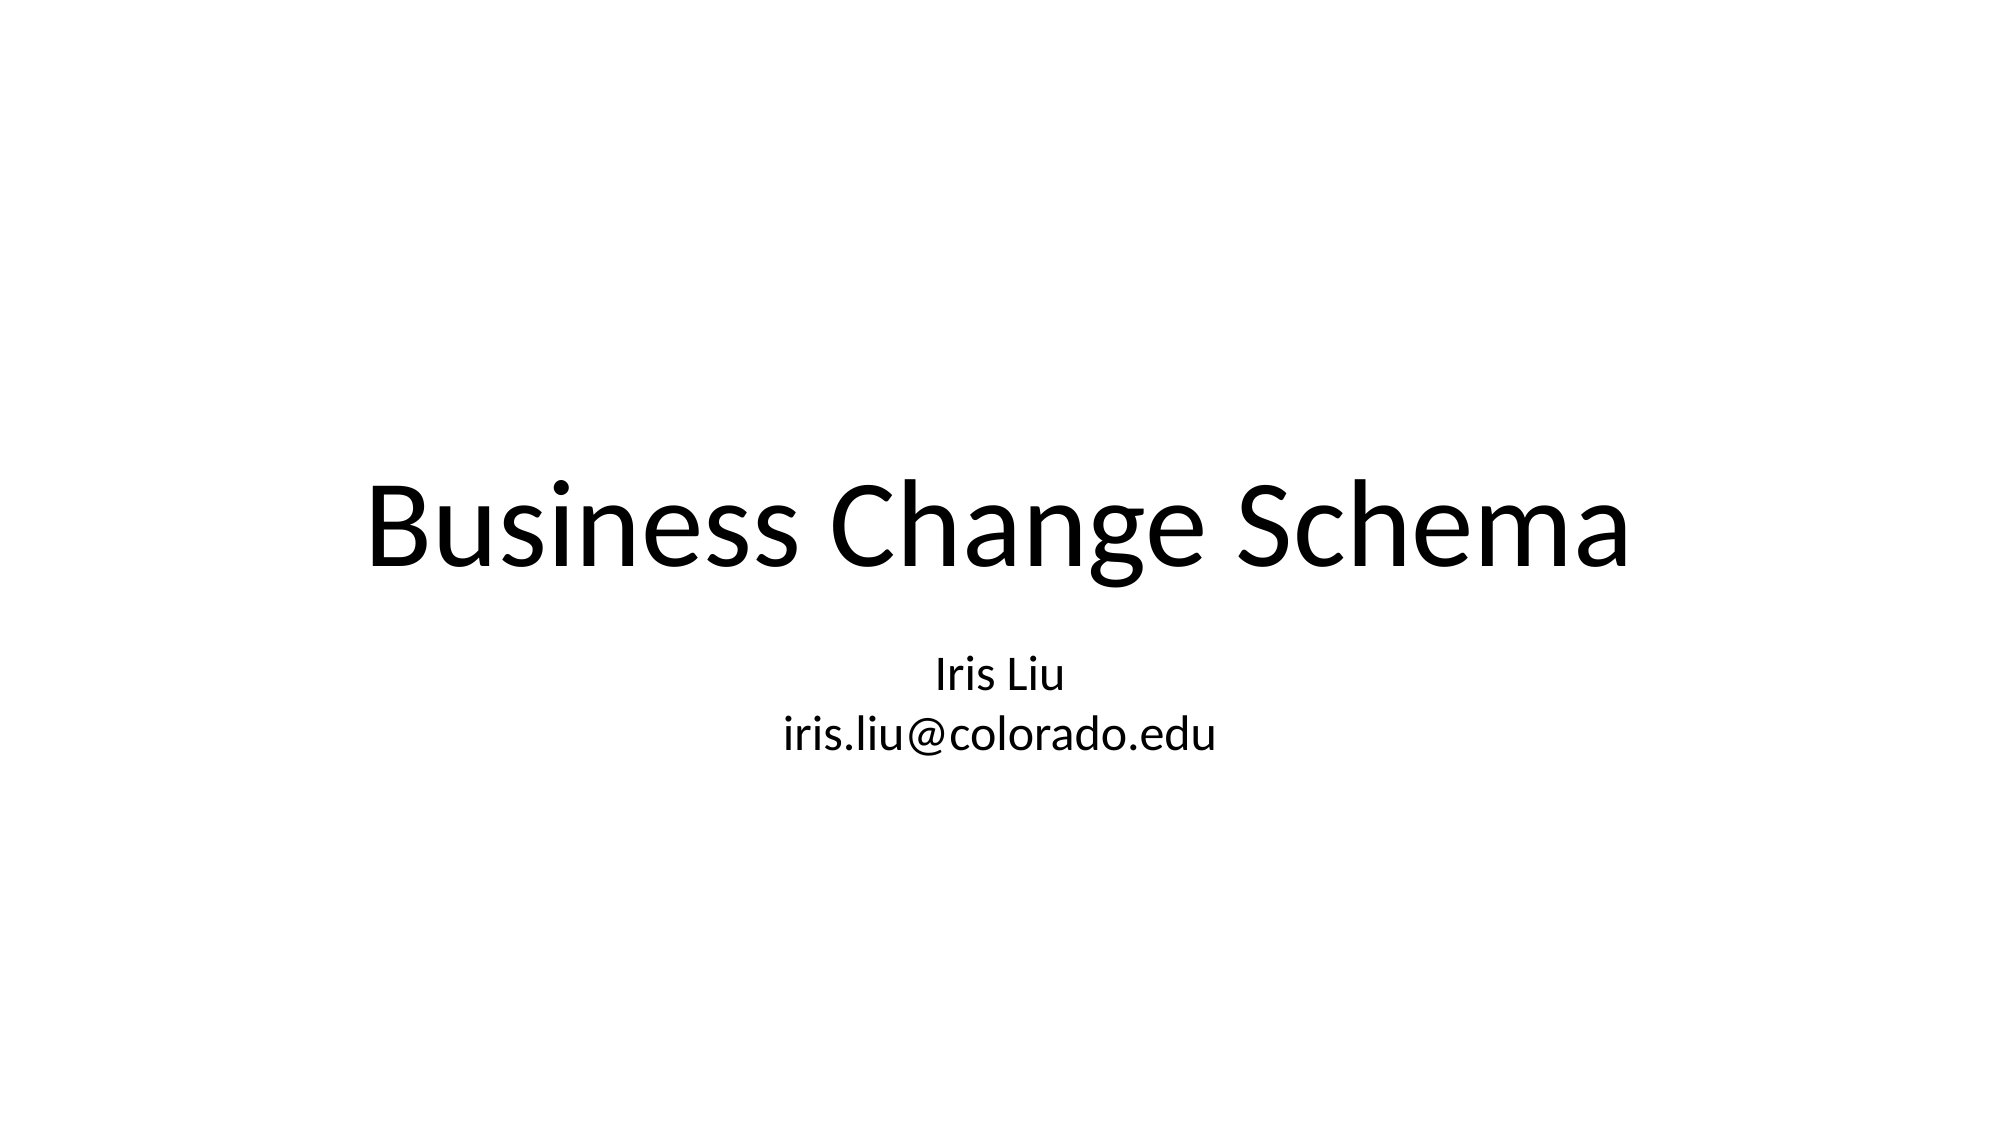

# Business Change Schema
Iris Liu
iris.liu@colorado.edu